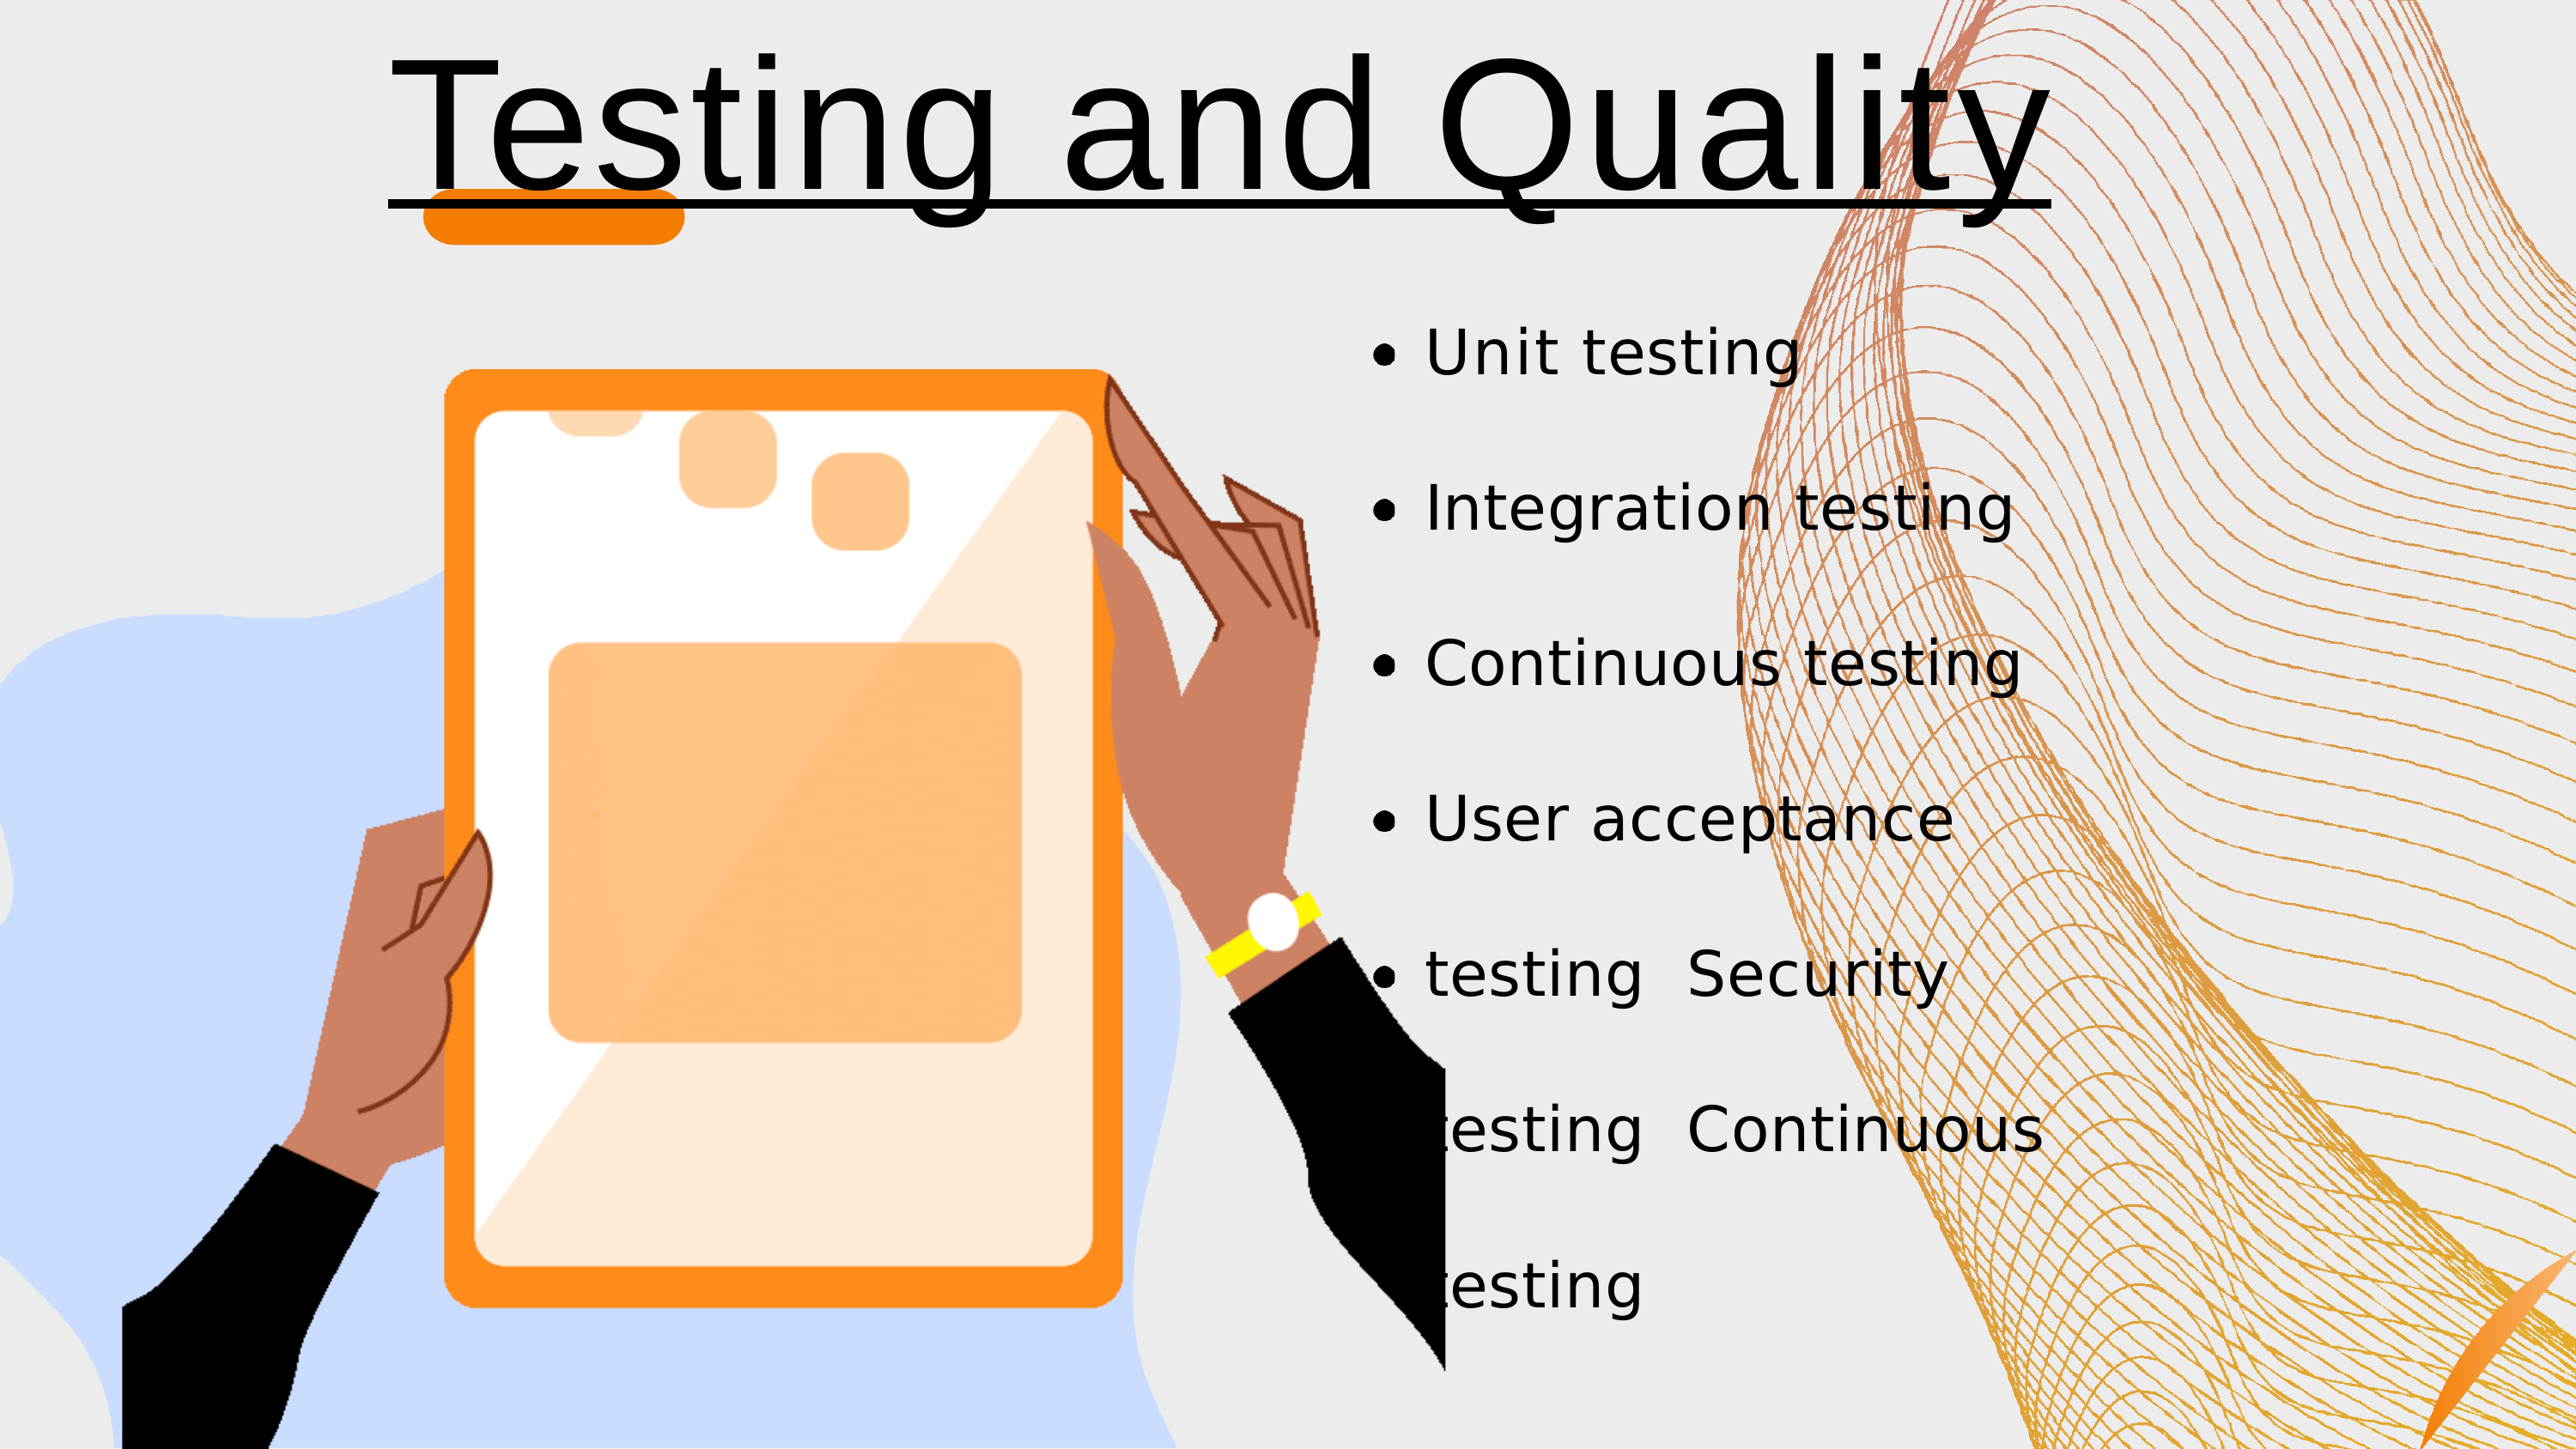

# Testing and Quality

Unit testing
Integration testing  Continuous testing  User acceptance testing  Security testing  Continuous testing